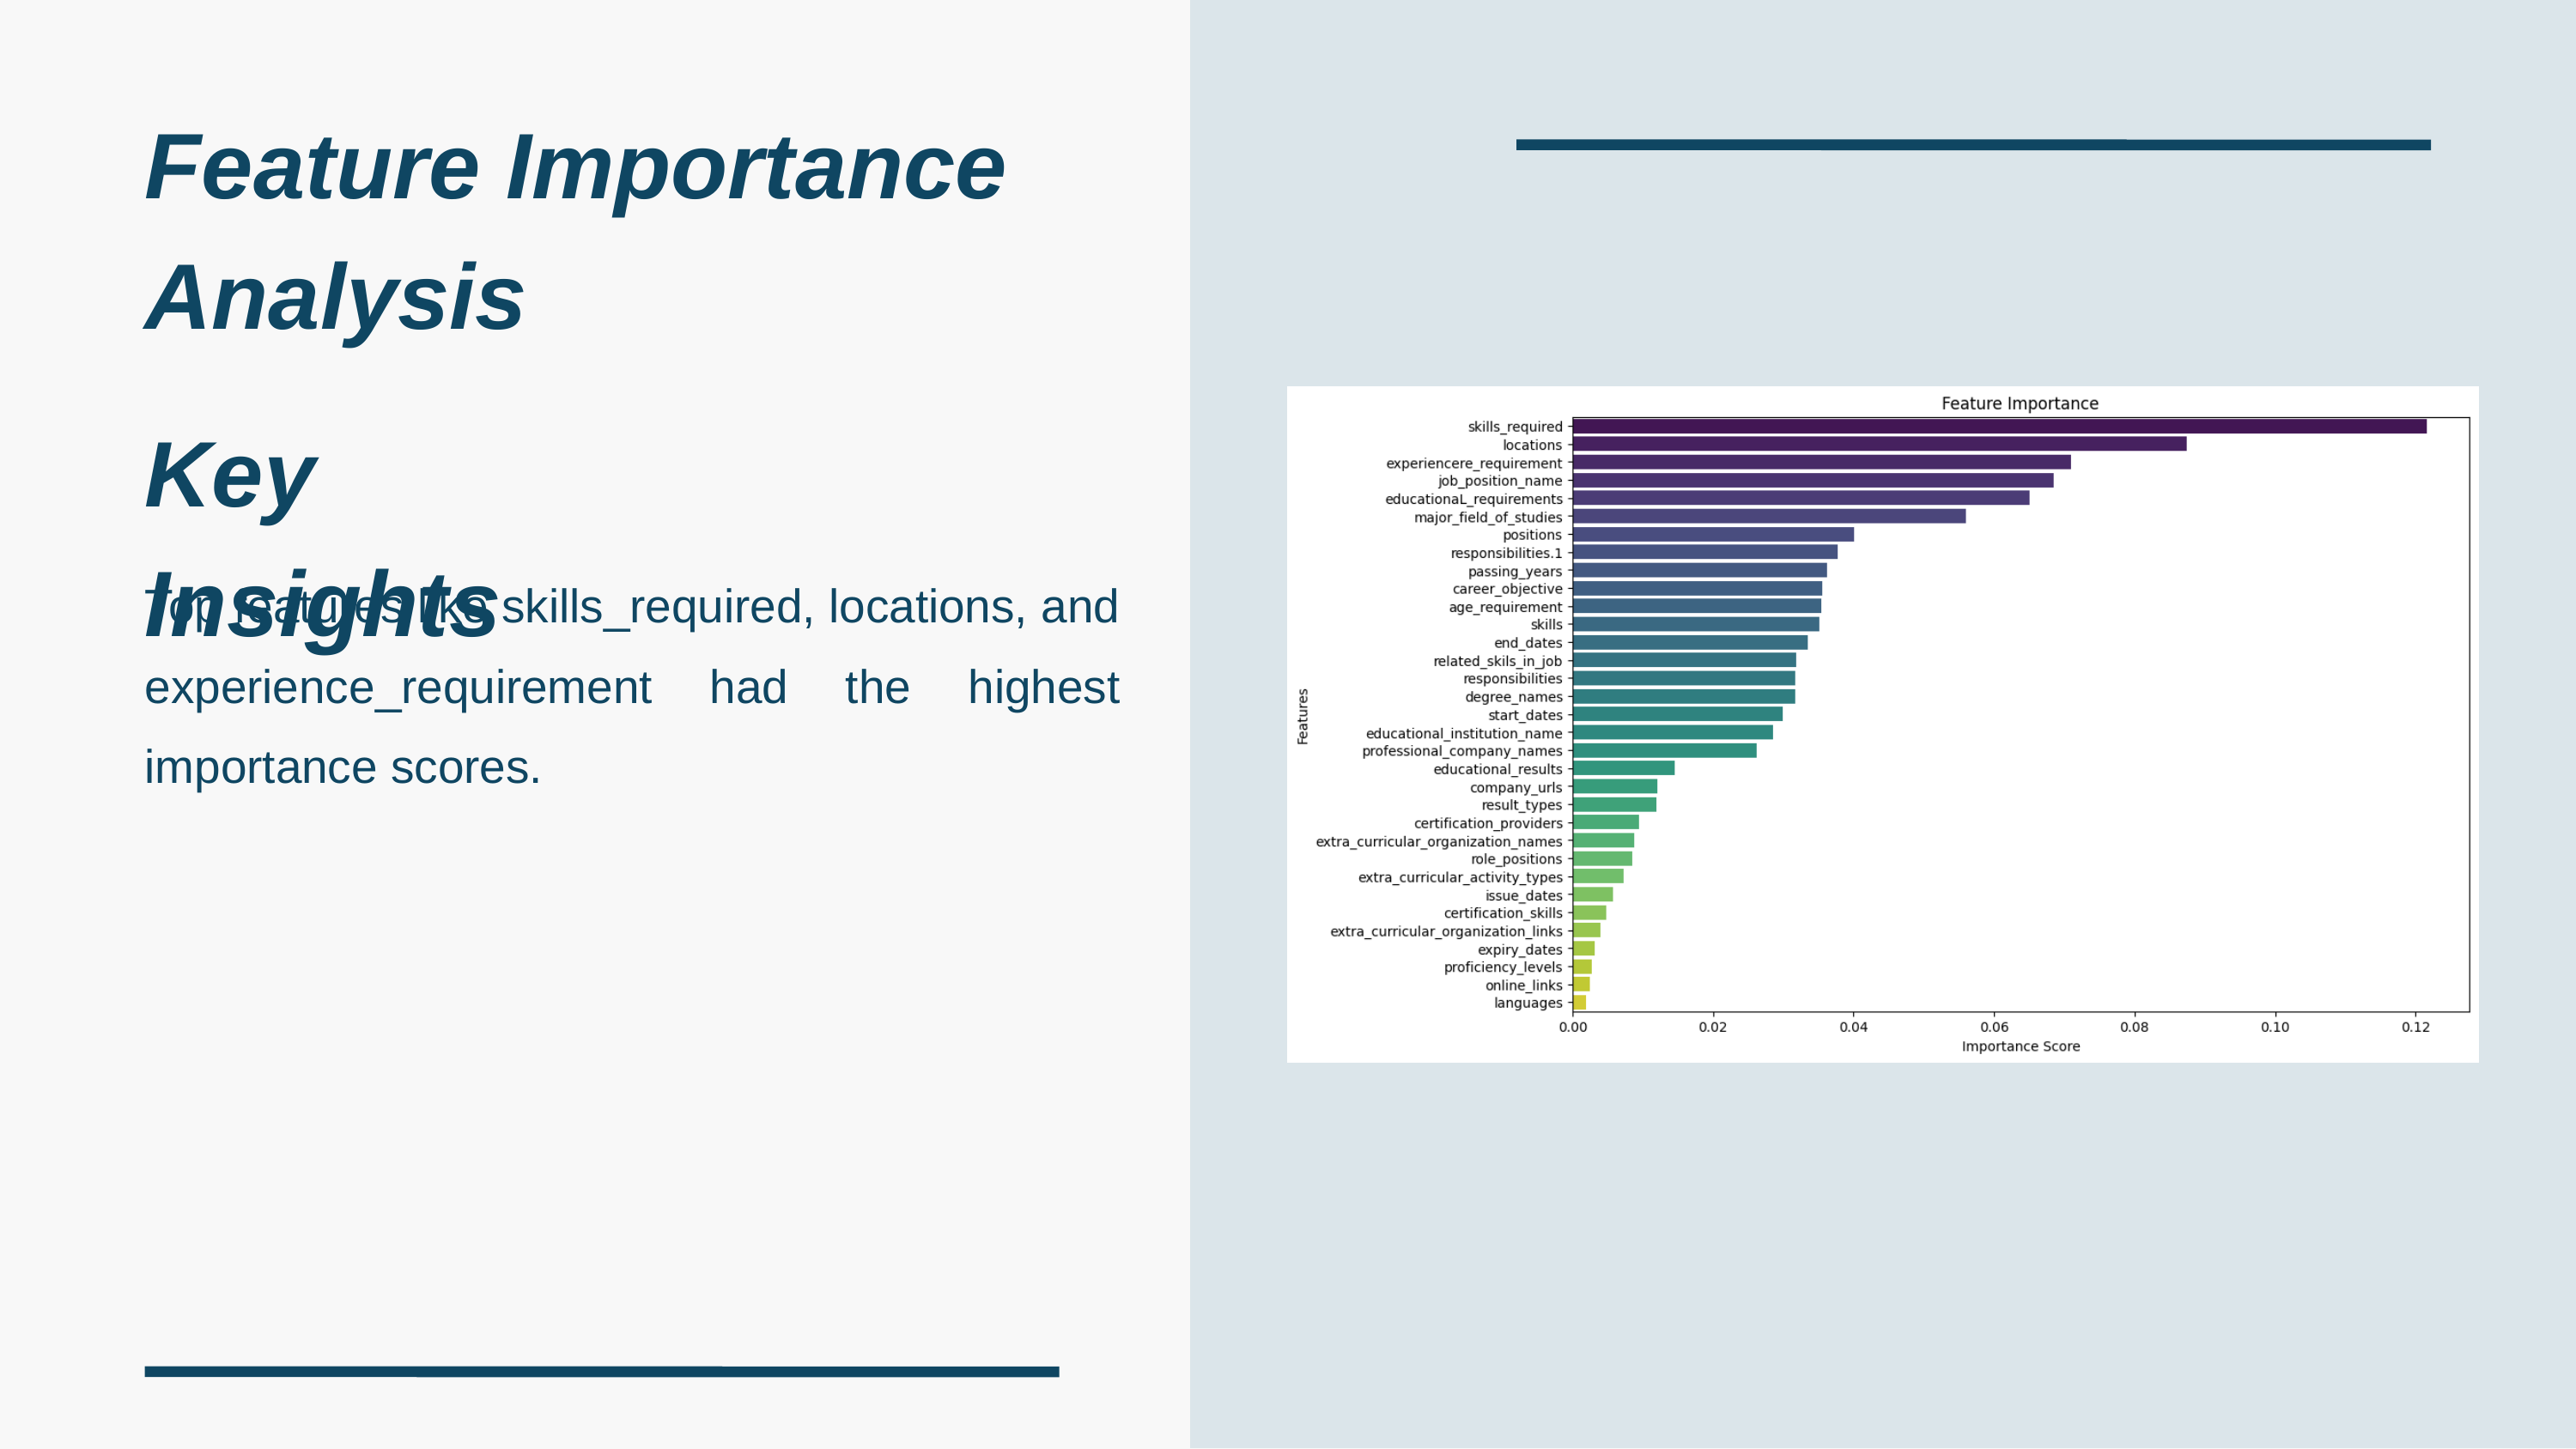

Feature Importance Analysis

Key Insights
Top features like skills_required, locations, and experience_requirement had the highest importance scores.